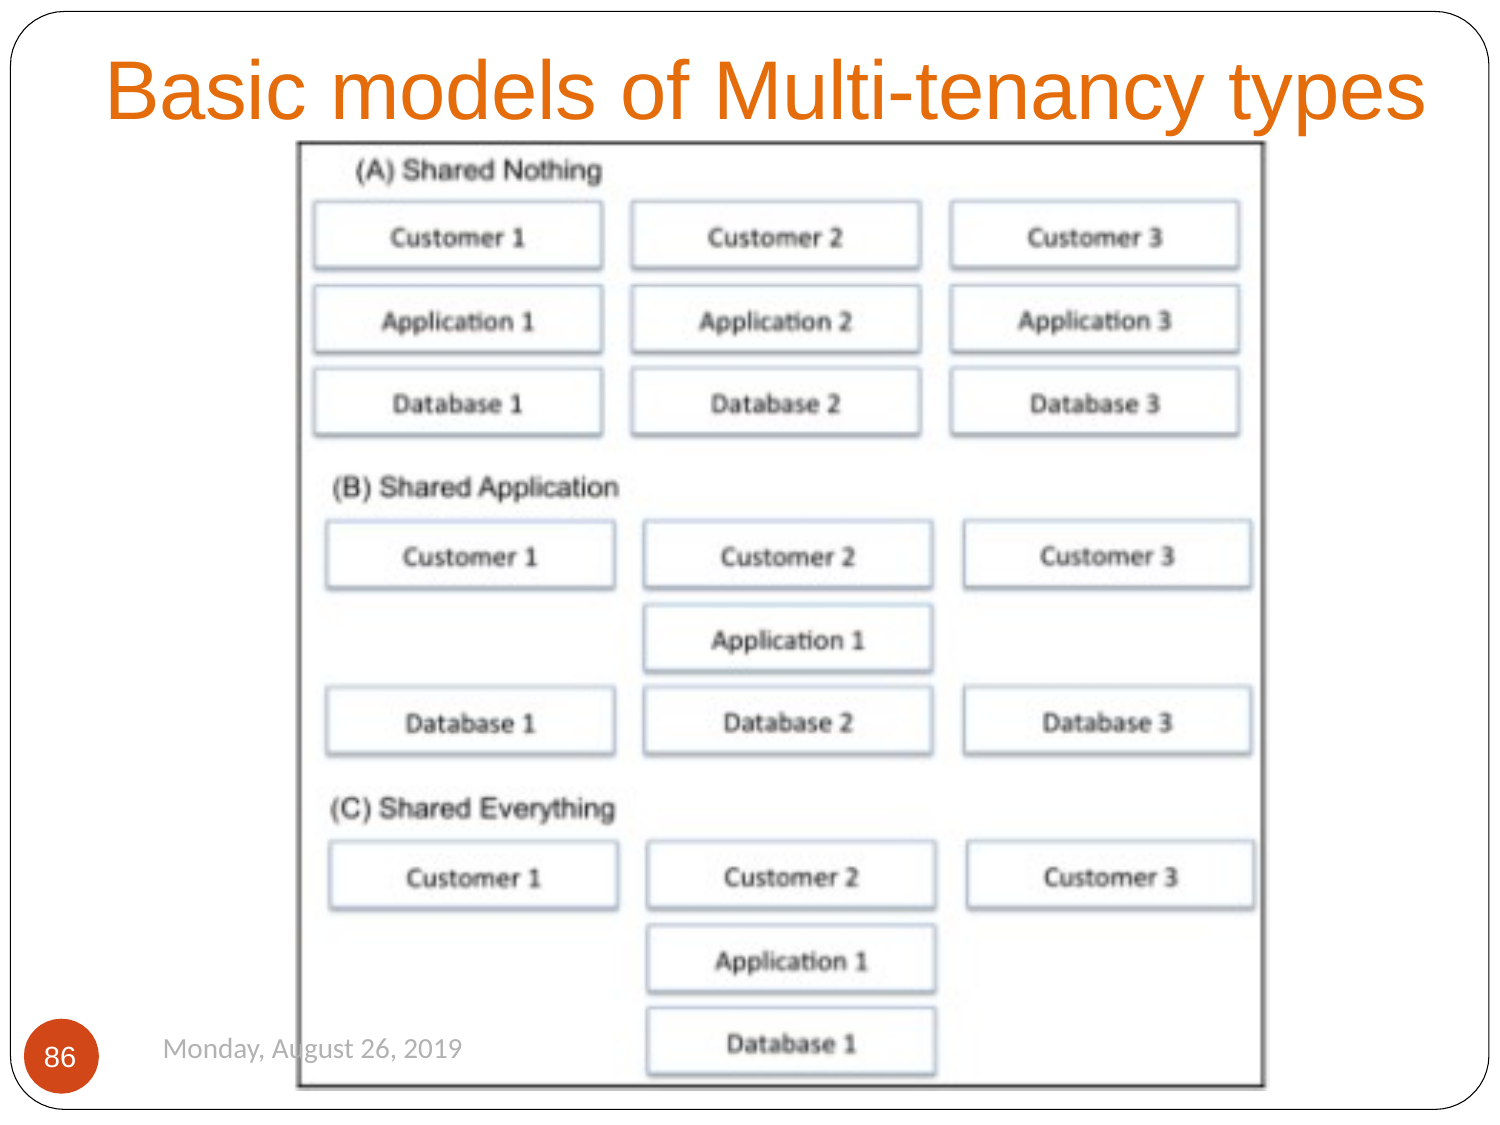

# Basic models of Multi-tenancy types

Monday, August 26, 2019
86